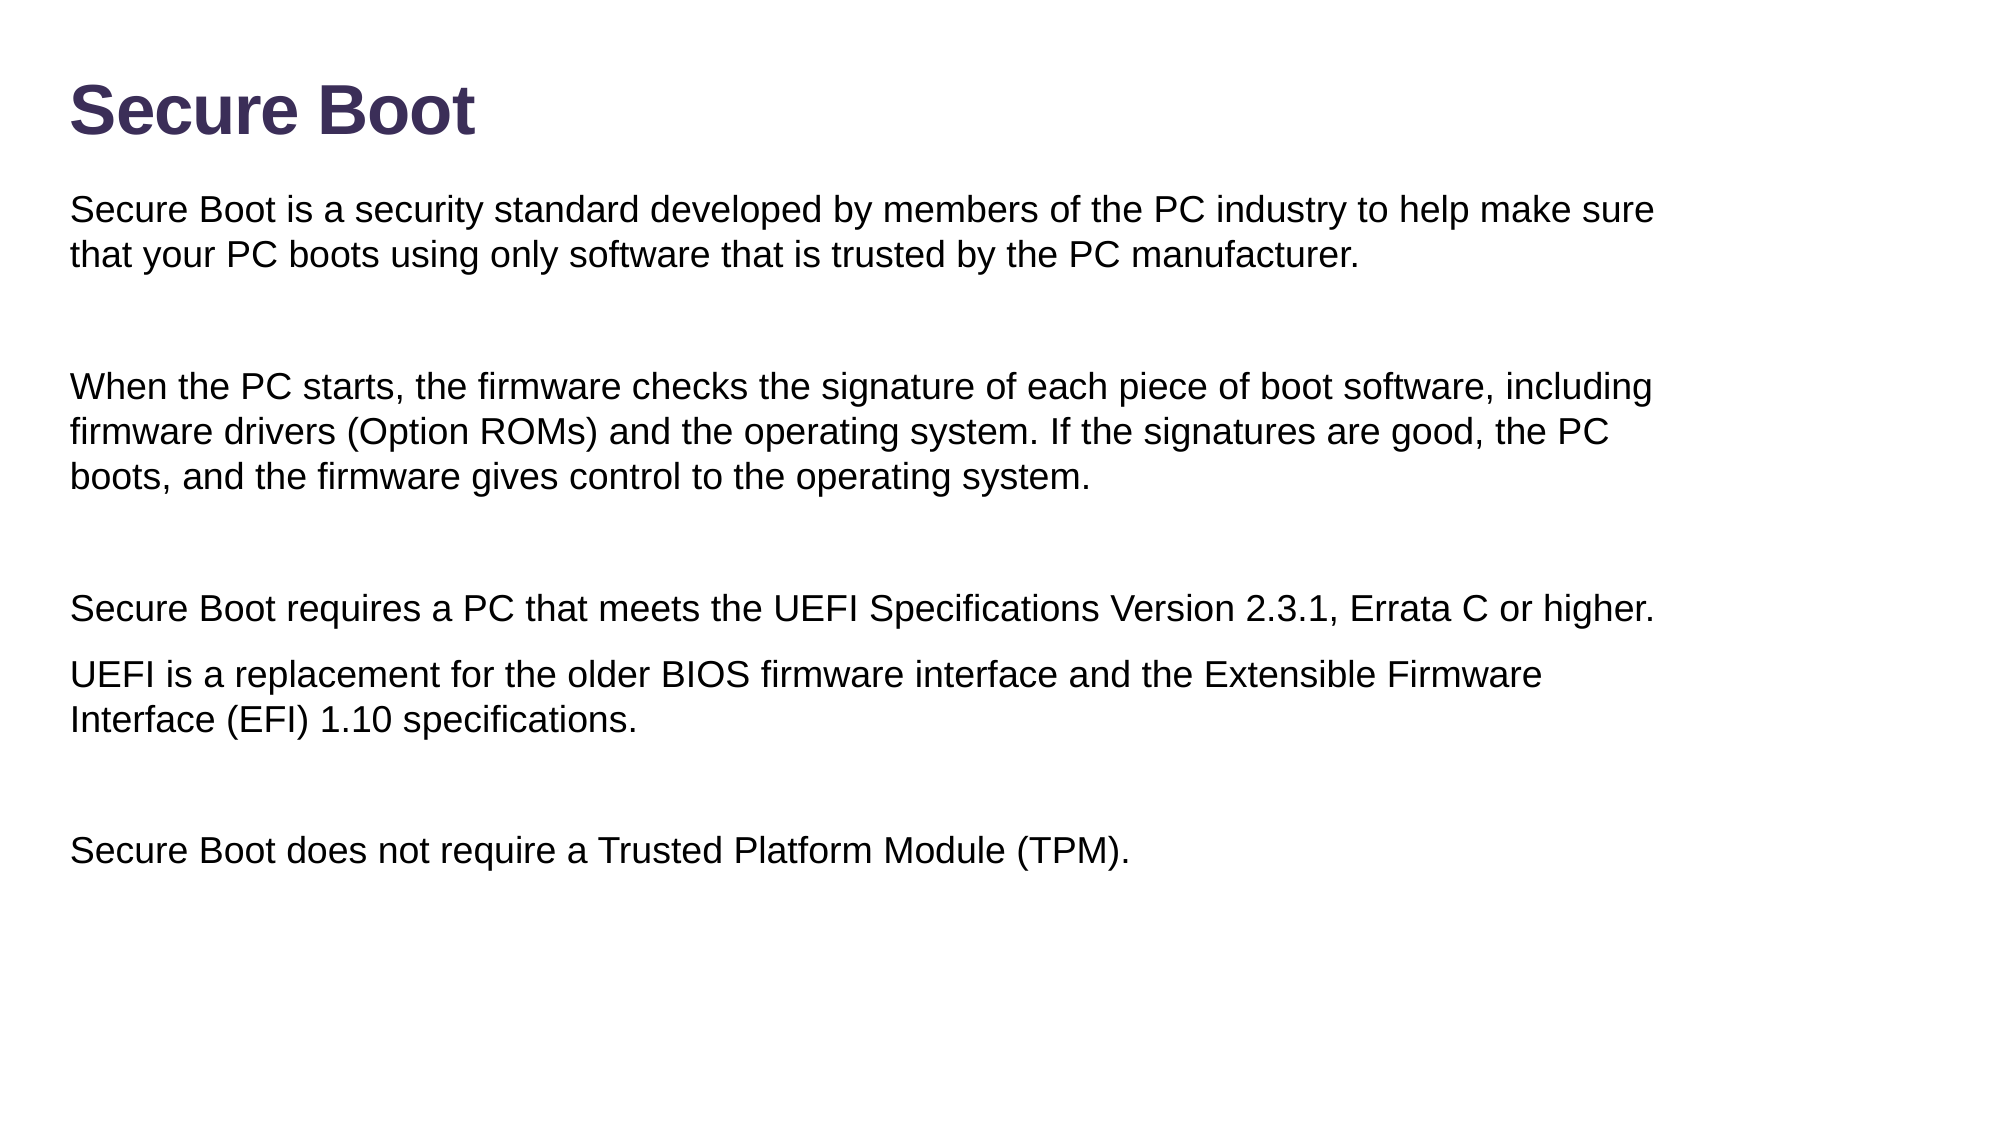

# Secure Boot
Secure Boot is a security standard developed by members of the PC industry to help make sure that your PC boots using only software that is trusted by the PC manufacturer.

When the PC starts, the firmware checks the signature of each piece of boot software, including firmware drivers (Option ROMs) and the operating system. If the signatures are good, the PC boots, and the firmware gives control to the operating system.

Secure Boot requires a PC that meets the UEFI Specifications Version 2.3.1, Errata C or higher.
UEFI is a replacement for the older BIOS firmware interface and the Extensible Firmware Interface (EFI) 1.10 specifications.

Secure Boot does not require a Trusted Platform Module (TPM).